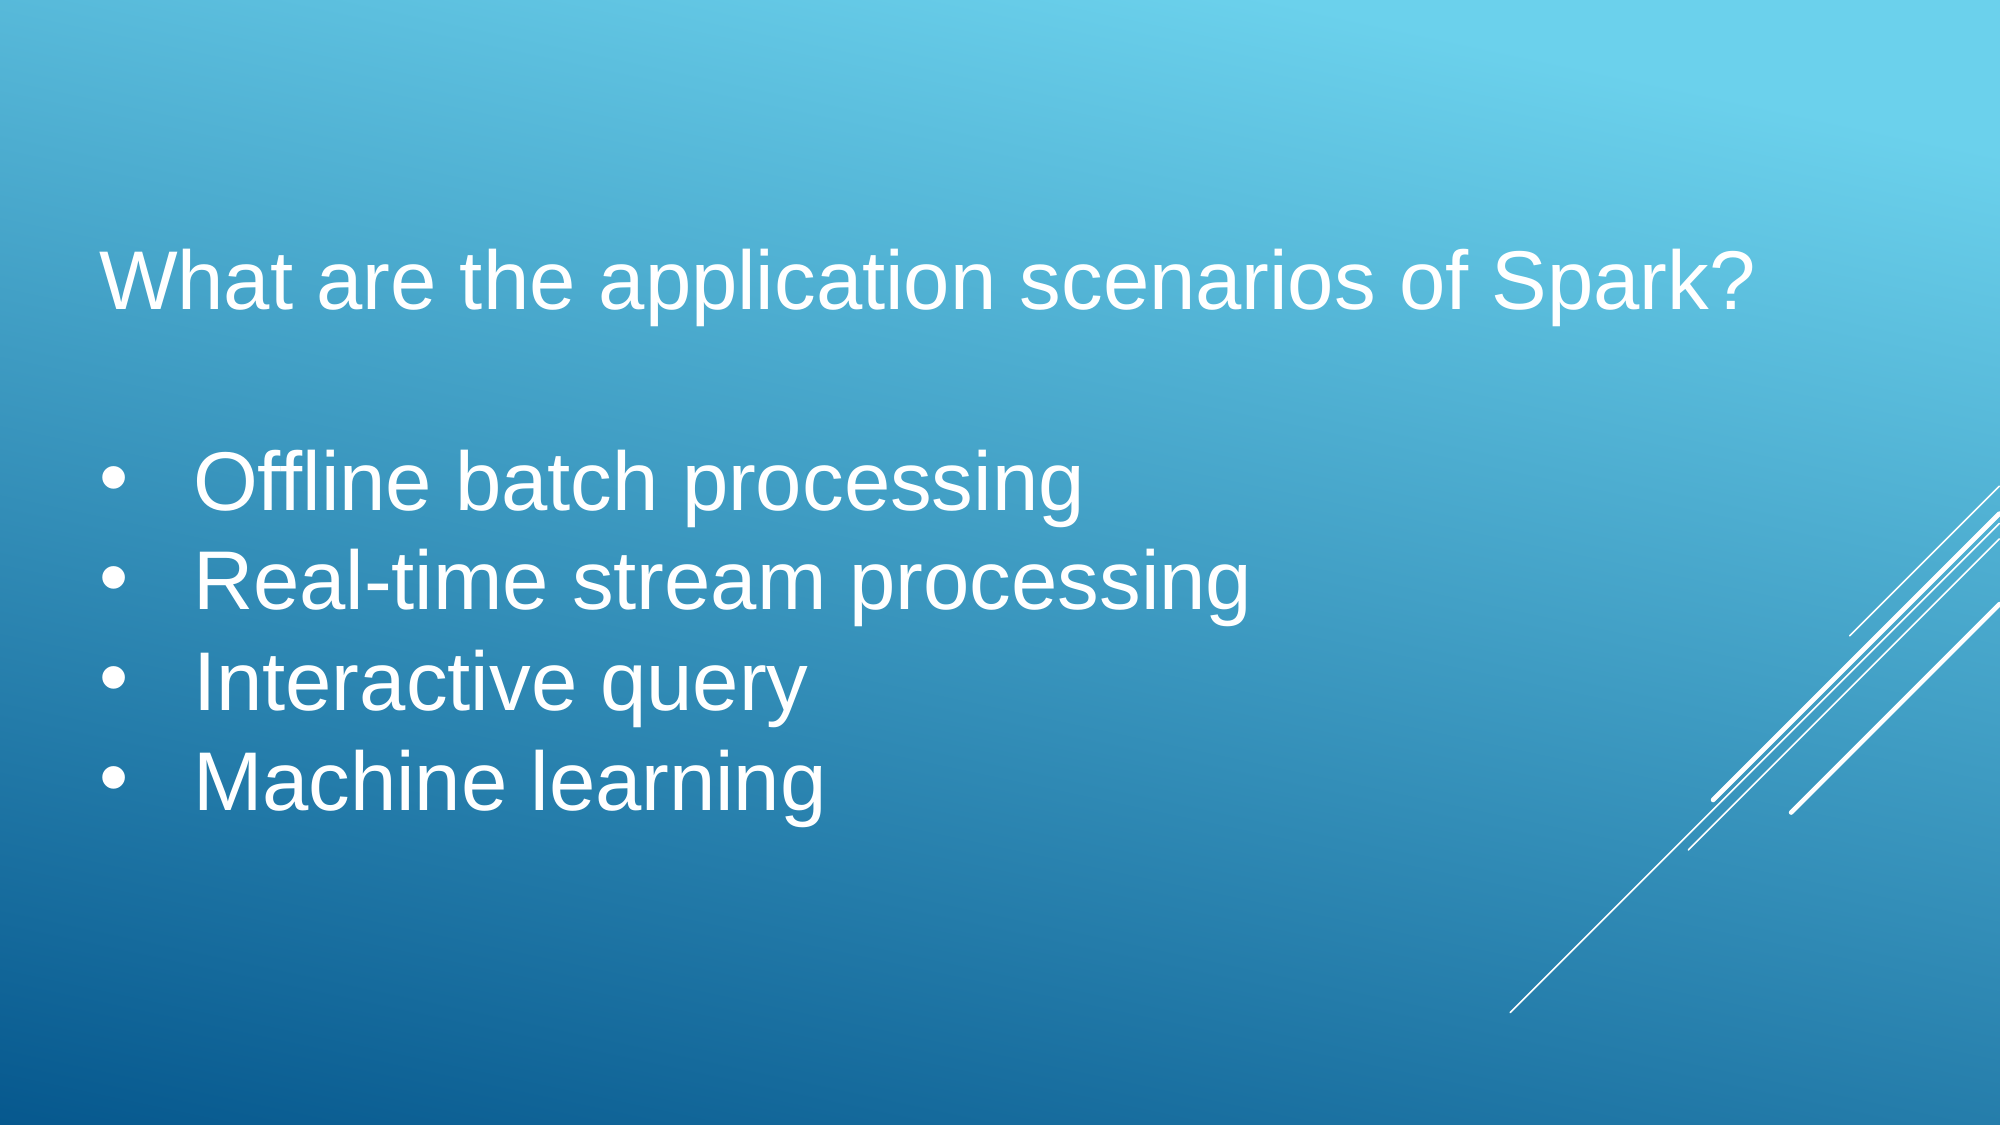

What are the application scenarios of Spark?

Offline batch processing
Real-time stream processing
Interactive query
Machine learning